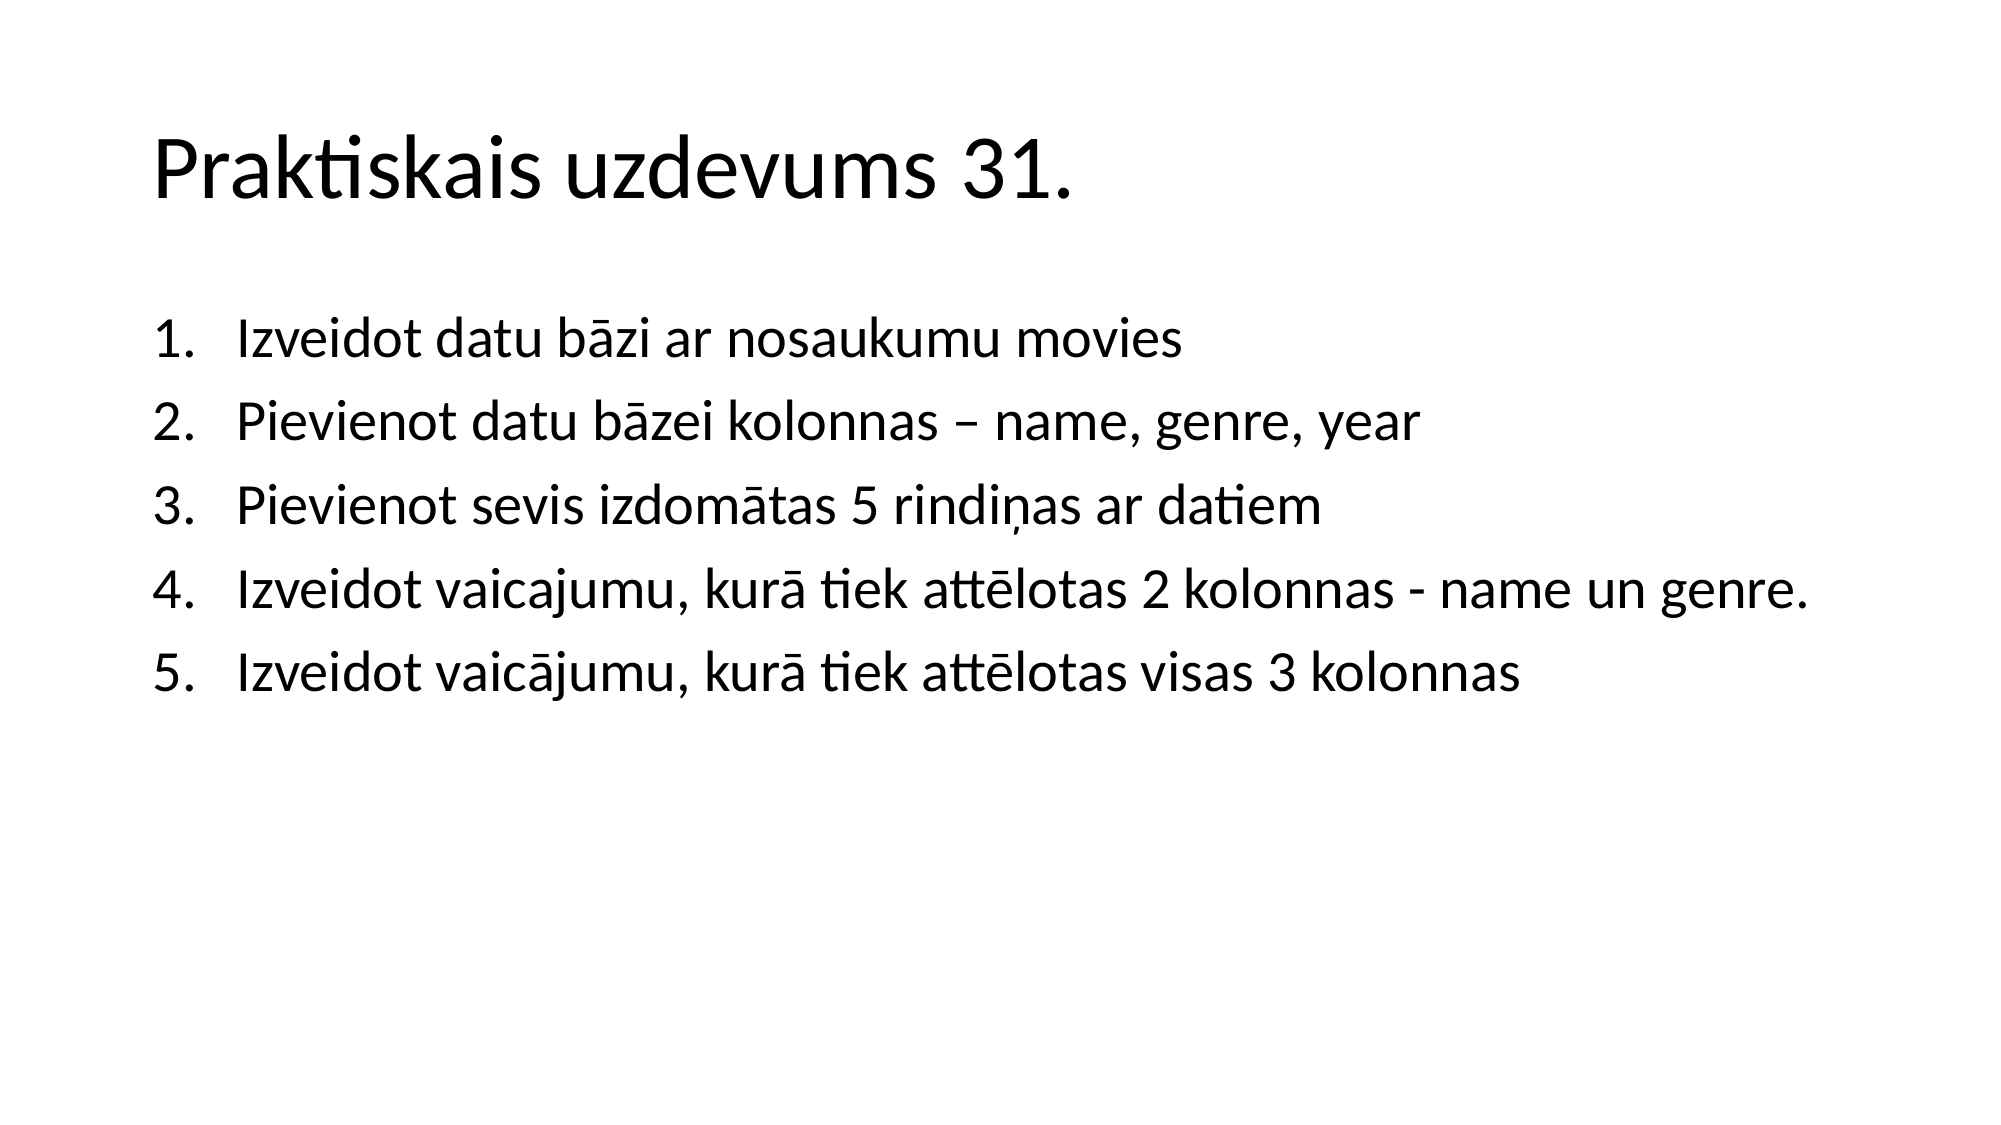

# Praktiskais uzdevums 31.
Izveidot datu bāzi ar nosaukumu movies
Pievienot datu bāzei kolonnas – name, genre, year
Pievienot sevis izdomātas 5 rindiņas ar datiem
Izveidot vaicajumu, kurā tiek attēlotas 2 kolonnas - name un genre.
Izveidot vaicājumu, kurā tiek attēlotas visas 3 kolonnas